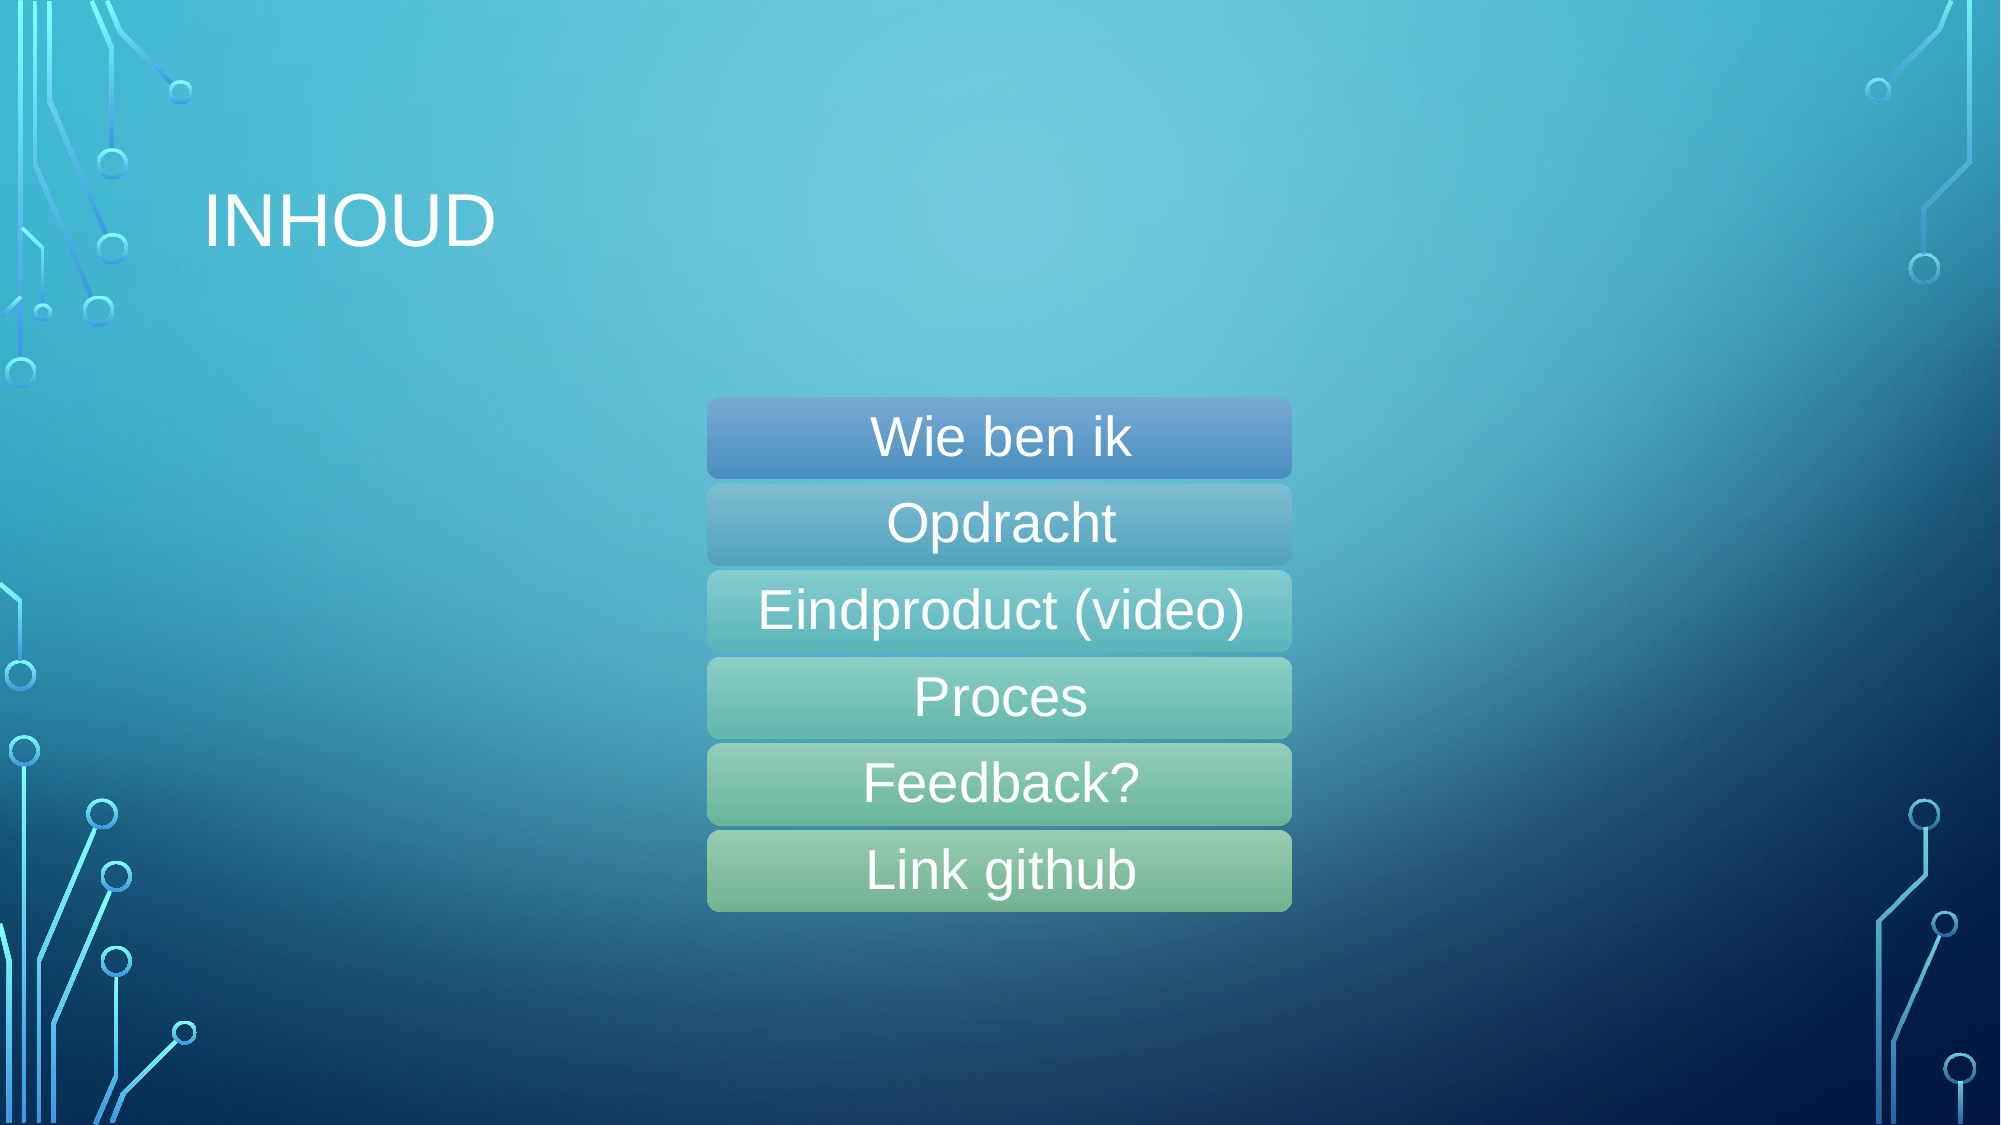

# Inhoud
Wie ben ik
Opdracht
Eindproduct (video)
Proces
Feedback?
Link github